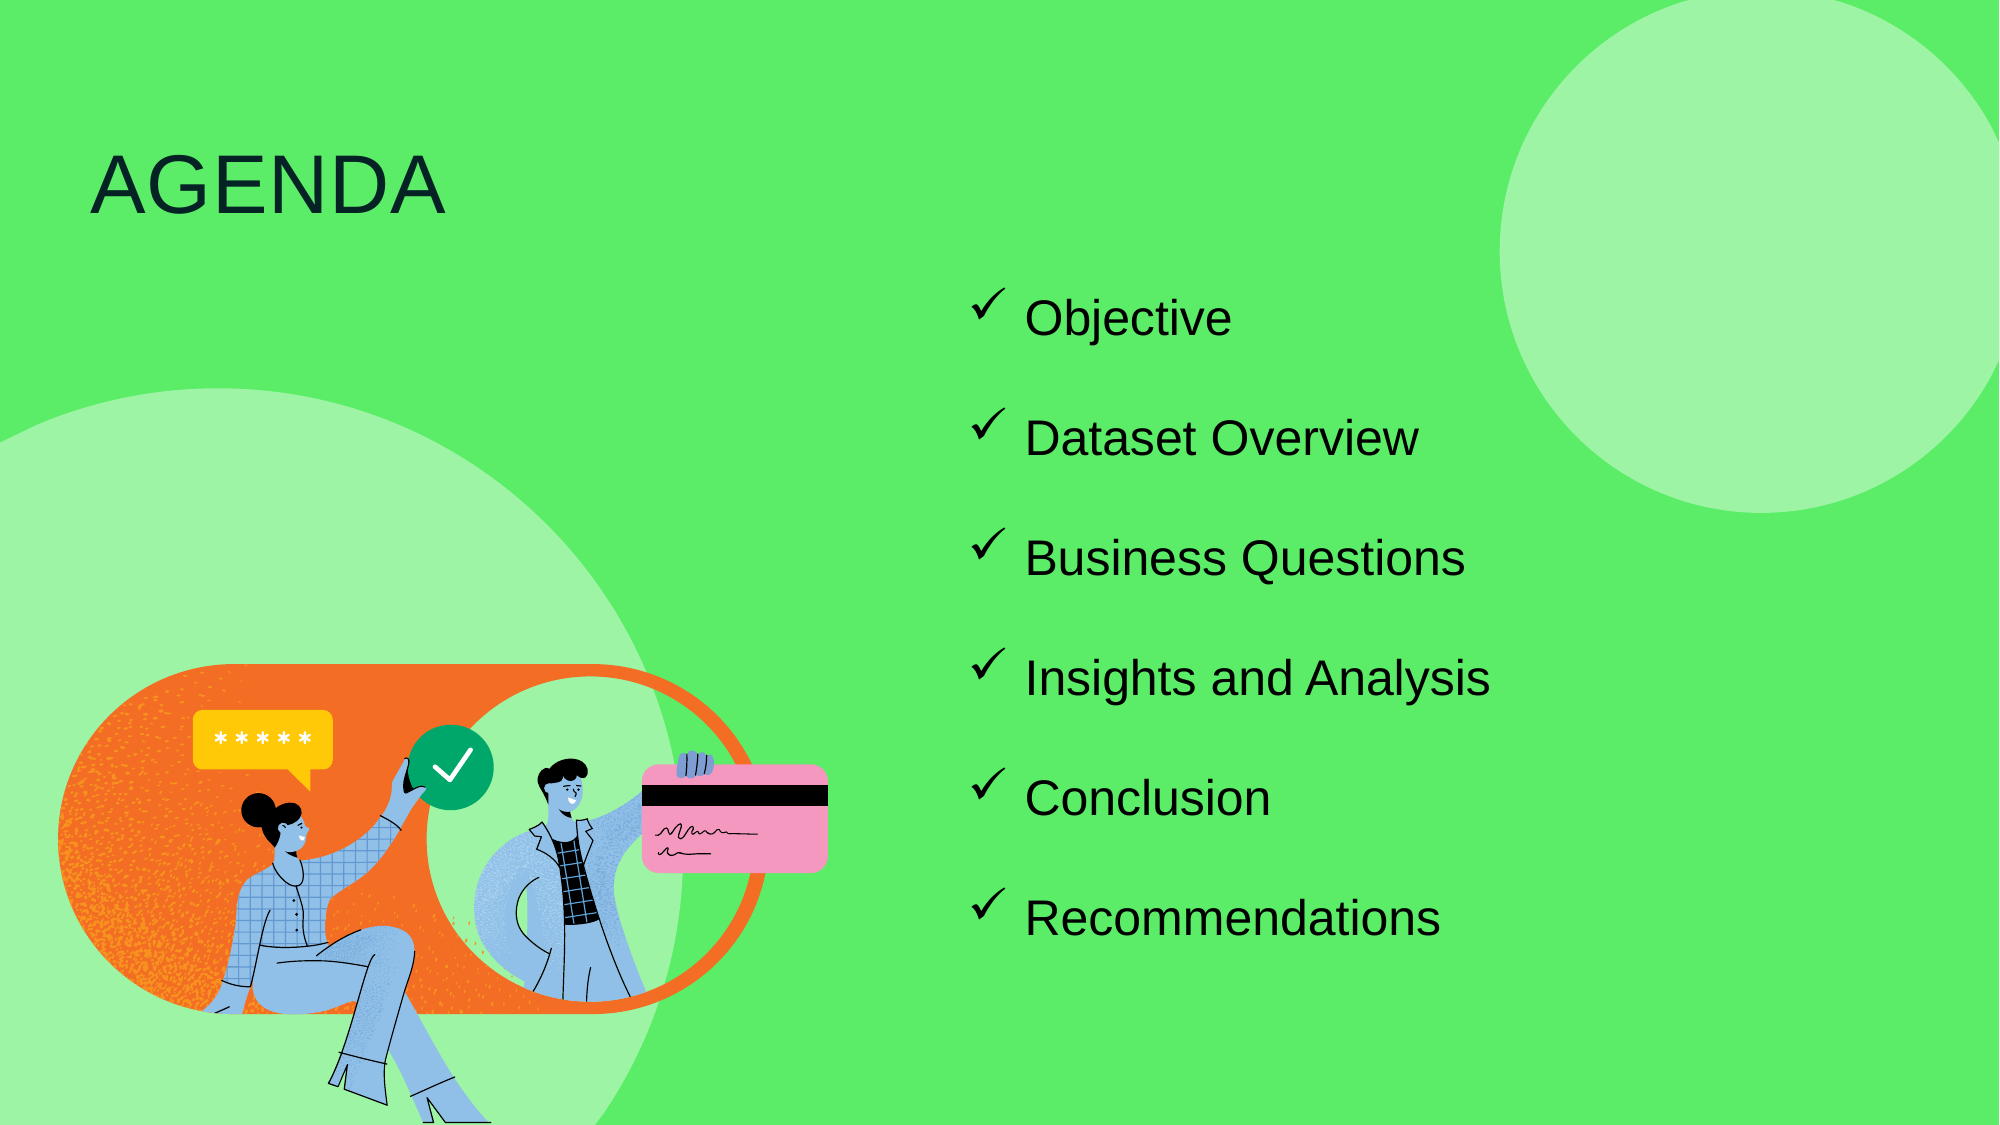

# Agenda

Objective
Dataset Overview
Business Questions
Insights and Analysis
Conclusion
Recommendations